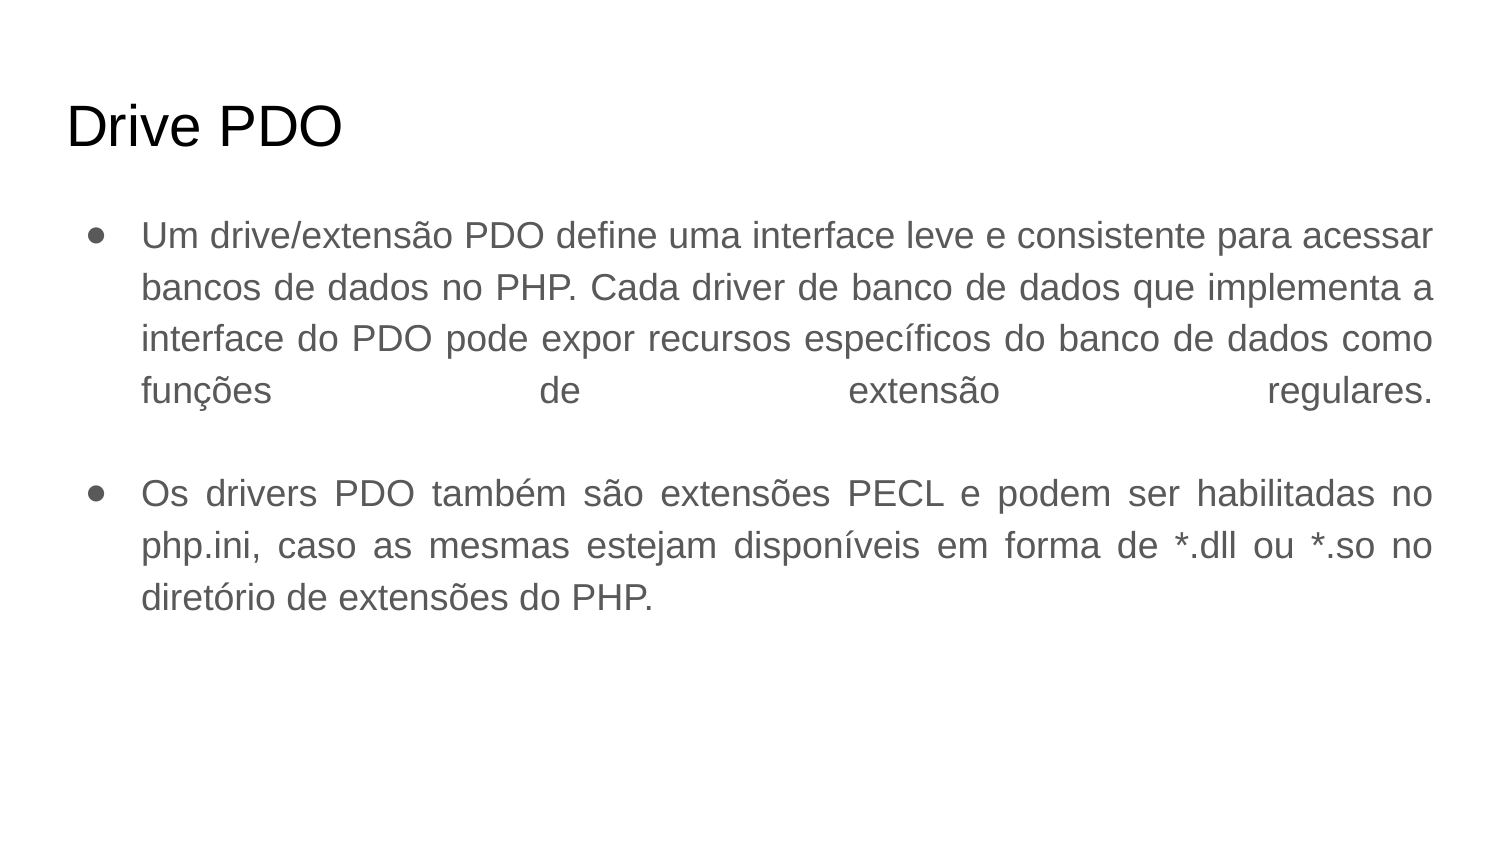

# Drive PDO
Um drive/extensão PDO define uma interface leve e consistente para acessar bancos de dados no PHP. Cada driver de banco de dados que implementa a interface do PDO pode expor recursos específicos do banco de dados como funções de extensão regulares.
Os drivers PDO também são extensões PECL e podem ser habilitadas no php.ini, caso as mesmas estejam disponíveis em forma de *.dll ou *.so no diretório de extensões do PHP.